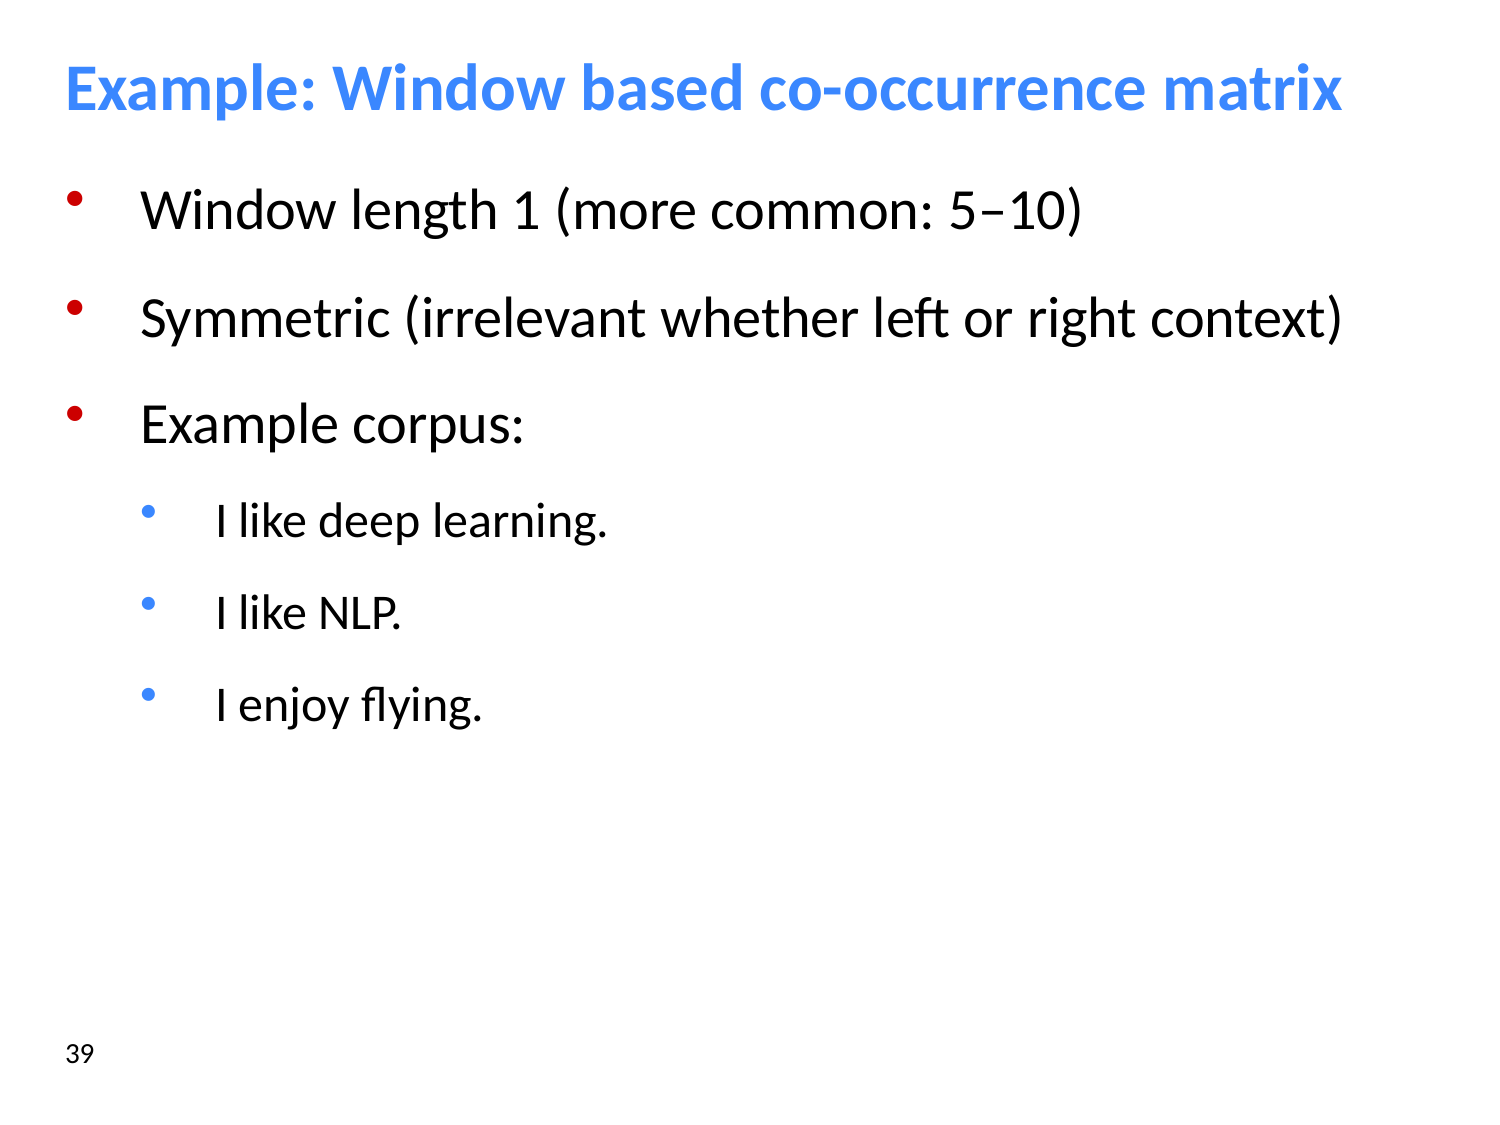

# Example: Window based co-occurrence matrix
Window length 1 (more common: 5–10)
Symmetric (irrelevant whether left or right context)
Example corpus:
I like deep learning.
I like NLP.
I enjoy flying.
39